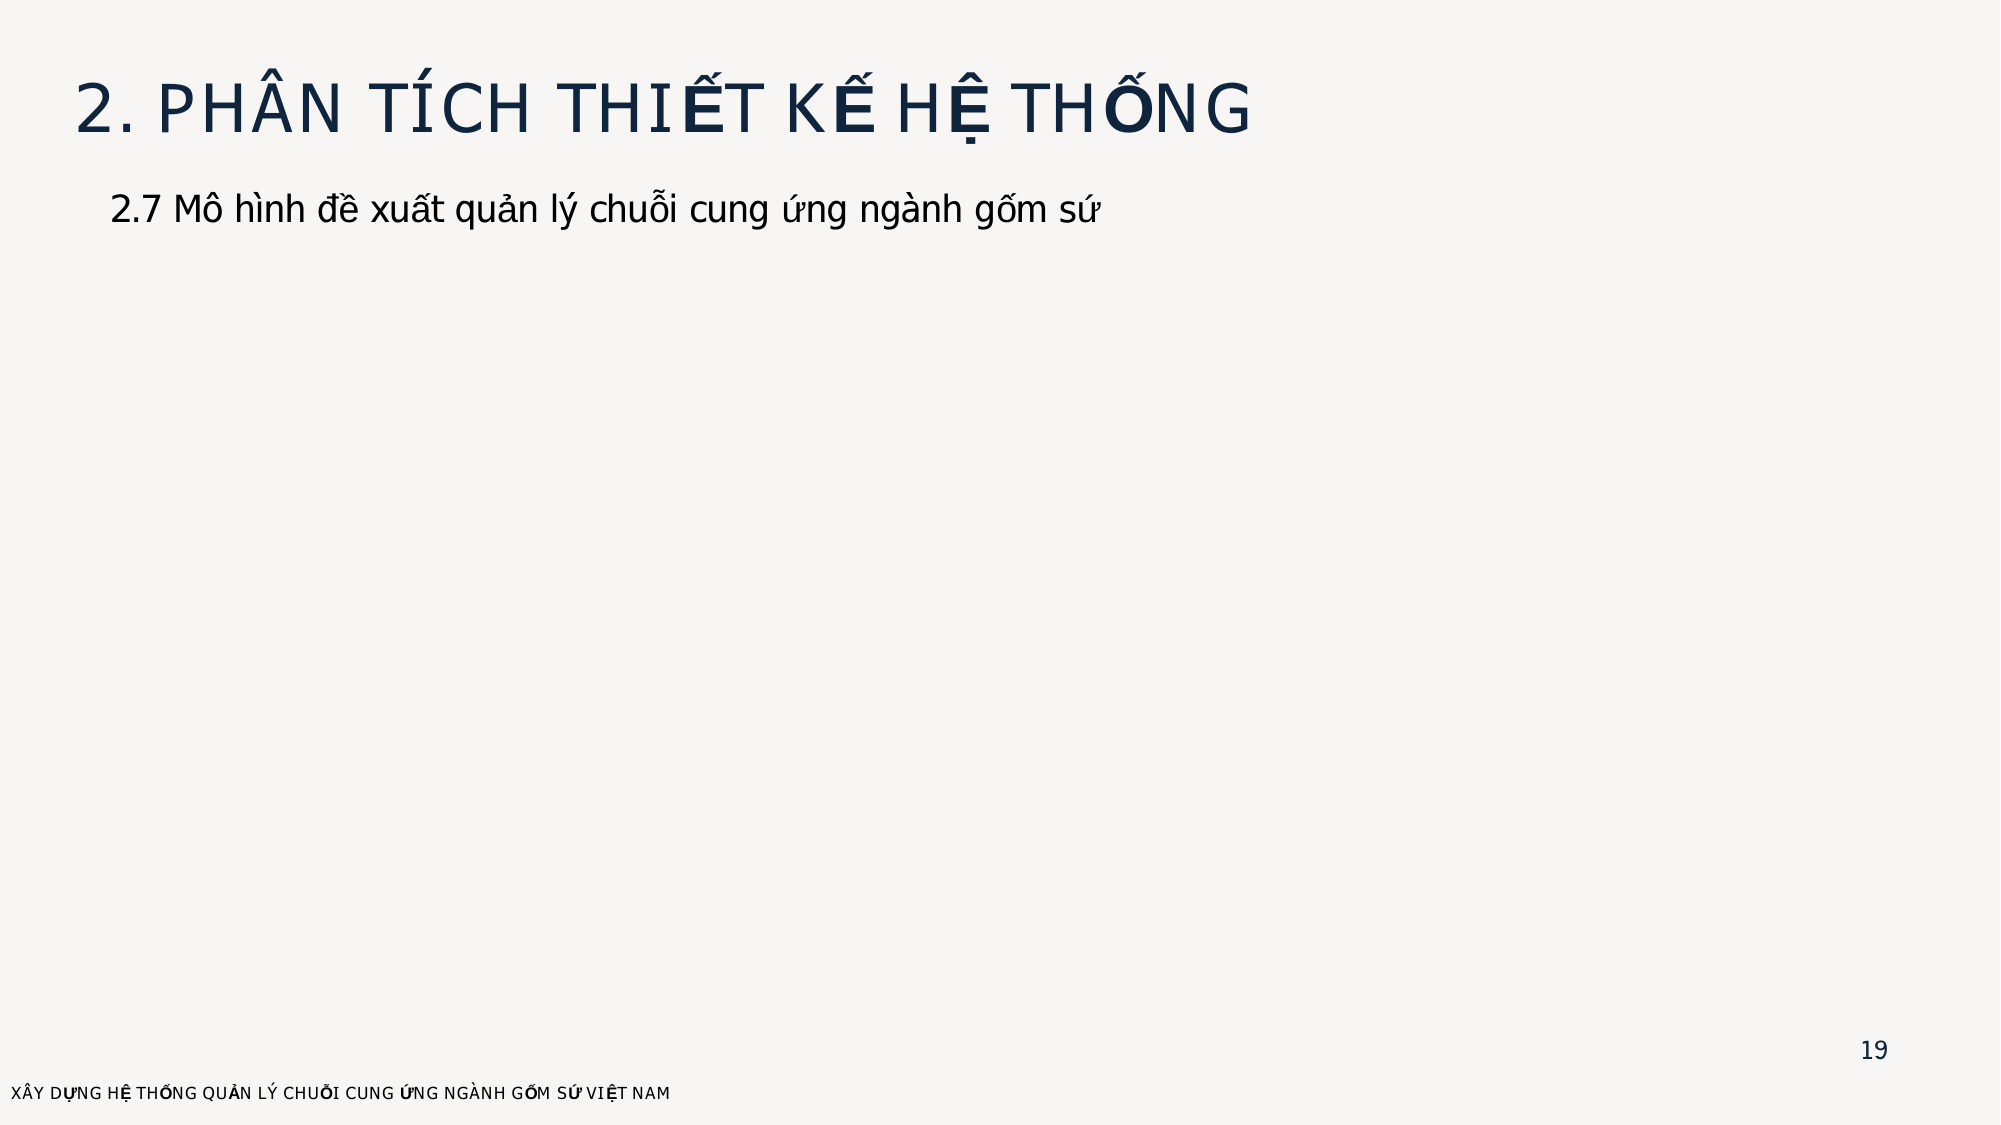

2. PHÂN TÍCH THIẾT KẾ HỆ THỐNG
2.7 Mô hình đề xuất quản lý chuỗi cung ứng ngành gốm sứ
19
XÂY DỰNG HỆ THỐNG QUẢN LÝ CHUỖI CUNG ỨNG NGÀNH GỐM SỨ VIỆT NAM